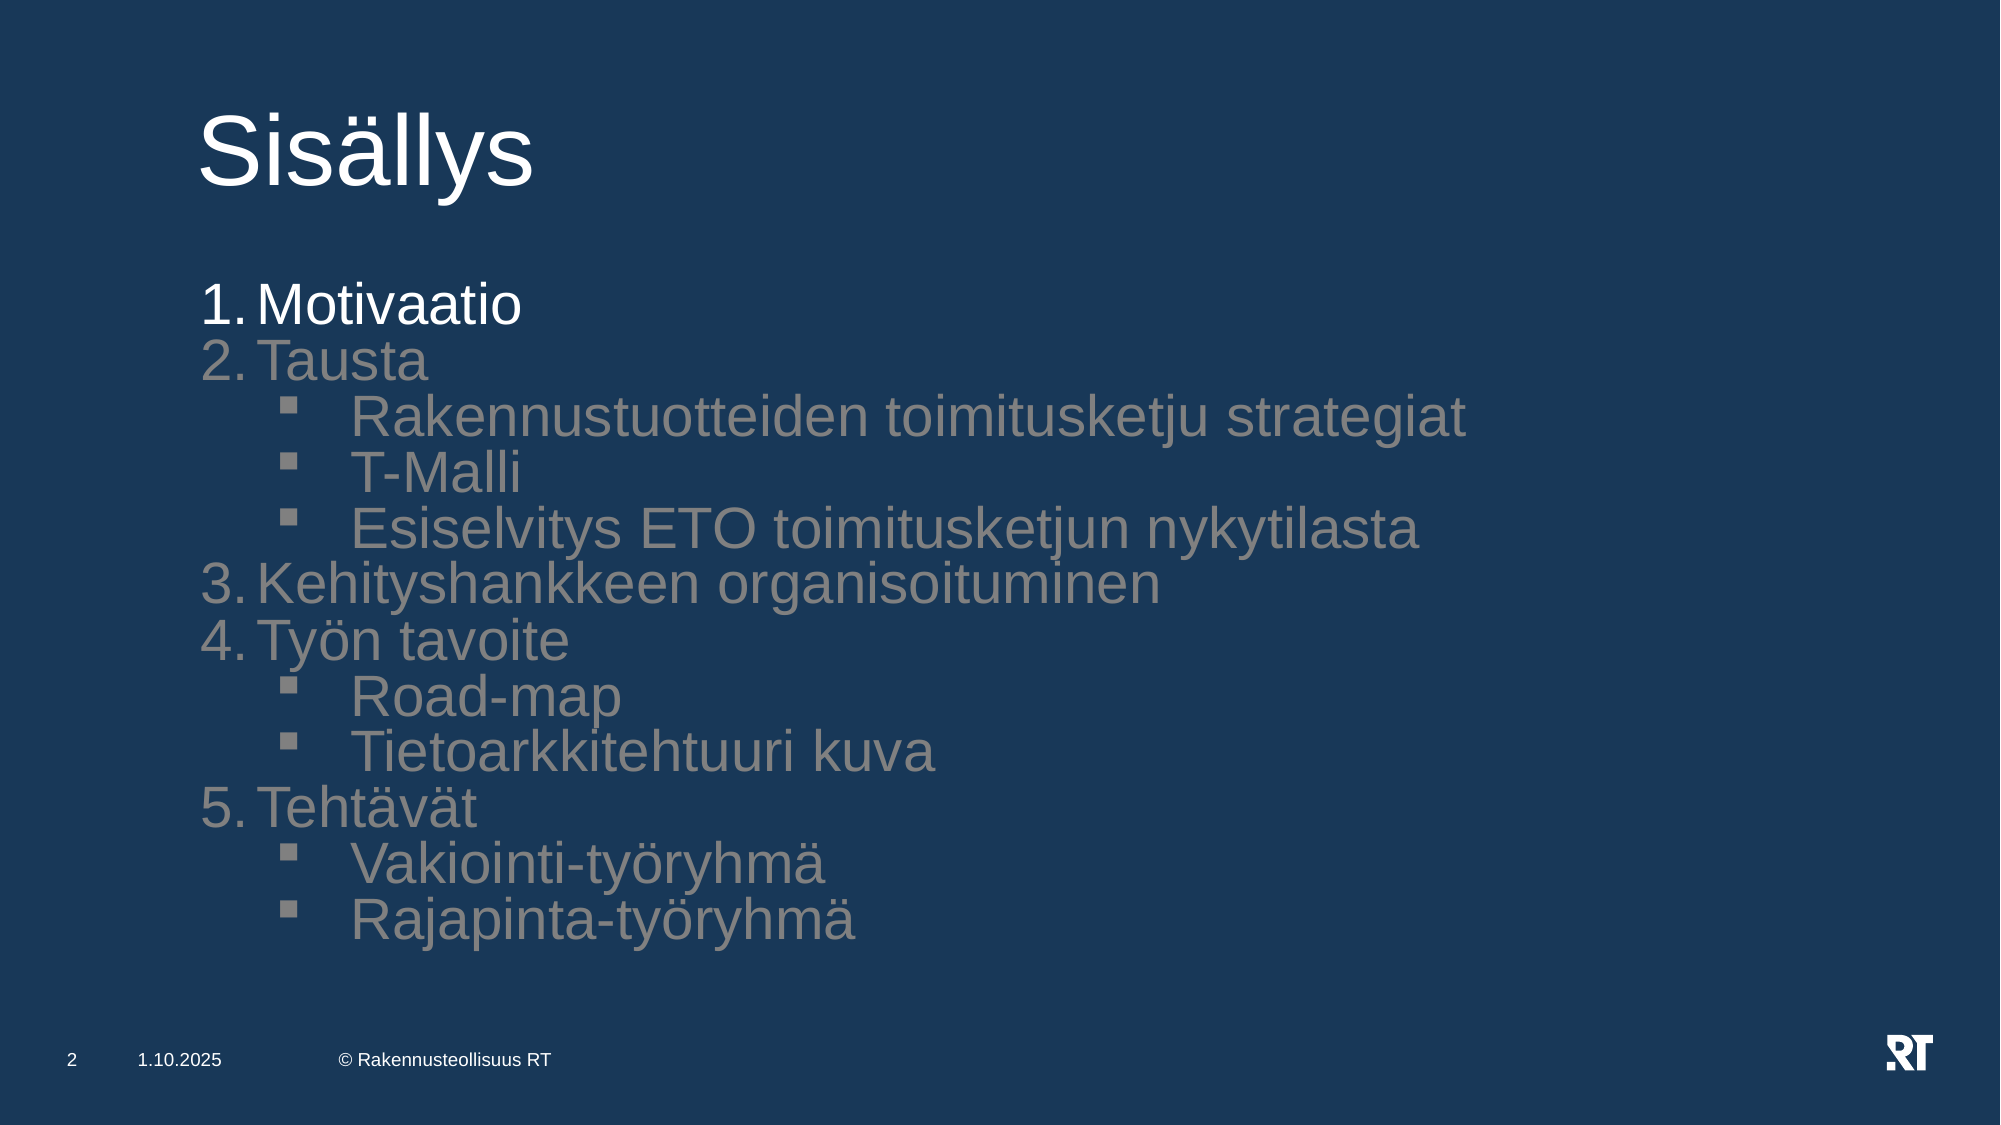

# Sisällys
Motivaatio
Tausta
Rakennustuotteiden toimitusketju strategiat
T-Malli
Esiselvitys ETO toimitusketjun nykytilasta
Kehityshankkeen organisoituminen
Työn tavoite
Road-map
Tietoarkkitehtuuri kuva
Tehtävät
Vakiointi-työryhmä
Rajapinta-työryhmä
2
1.10.2025
© Rakennusteollisuus RT